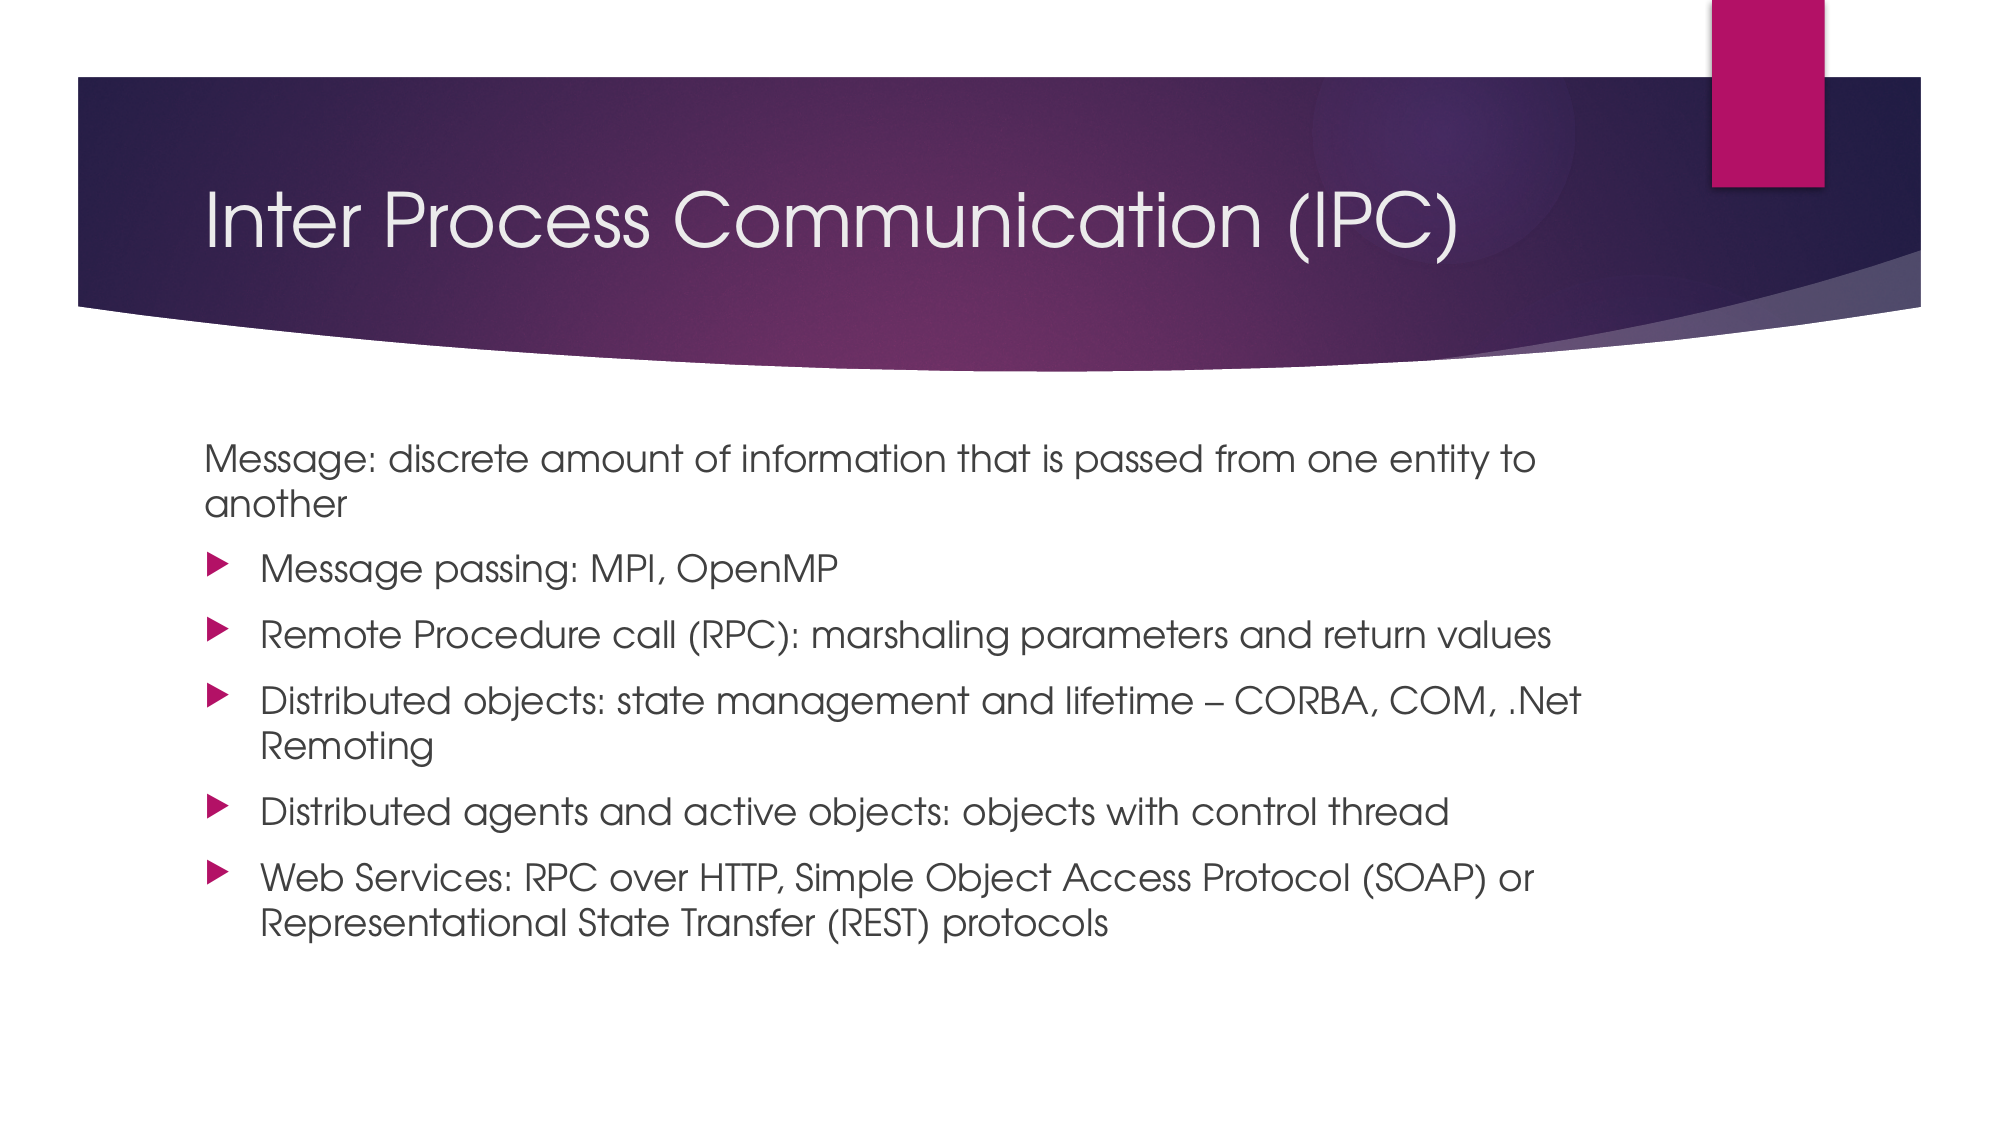

# Inter Process Communication (IPC)
Message: discrete amount of information that is passed from one entity to another
Message passing: MPI, OpenMP
Remote Procedure call (RPC): marshaling parameters and return values
Distributed objects: state management and lifetime – CORBA, COM, .Net Remoting
Distributed agents and active objects: objects with control thread
Web Services: RPC over HTTP, Simple Object Access Protocol (SOAP) or Representational State Transfer (REST) protocols